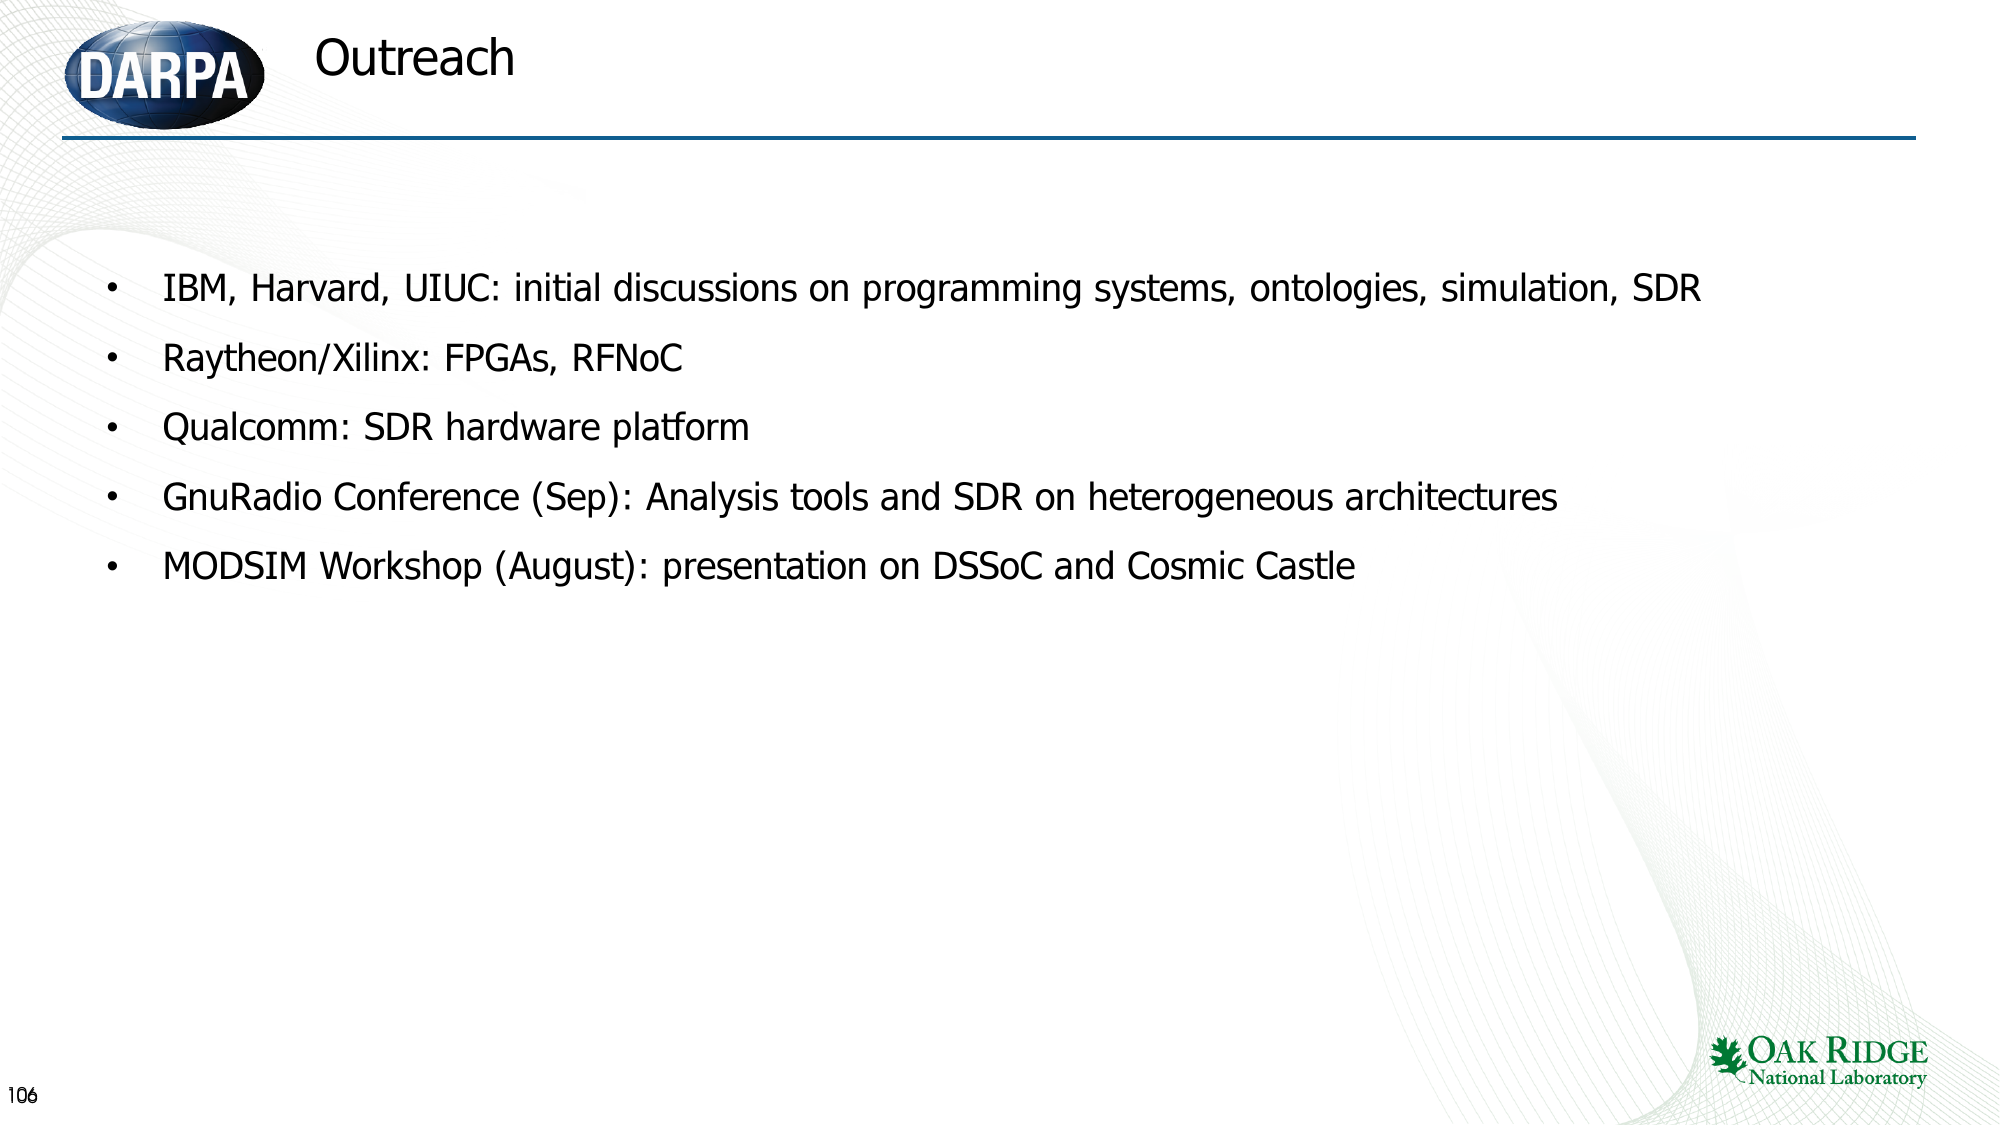

# Outreach

IBM, Harvard, UIUC: initial discussions on programming systems, ontologies, simulation, SDR
Raytheon/Xilinx: FPGAs, RFNoC
Qualcomm: SDR hardware platform
GnuRadio Conference (Sep): Analysis tools and SDR on heterogeneous architectures
MODSIM Workshop (August): presentation on DSSoC and Cosmic Castle